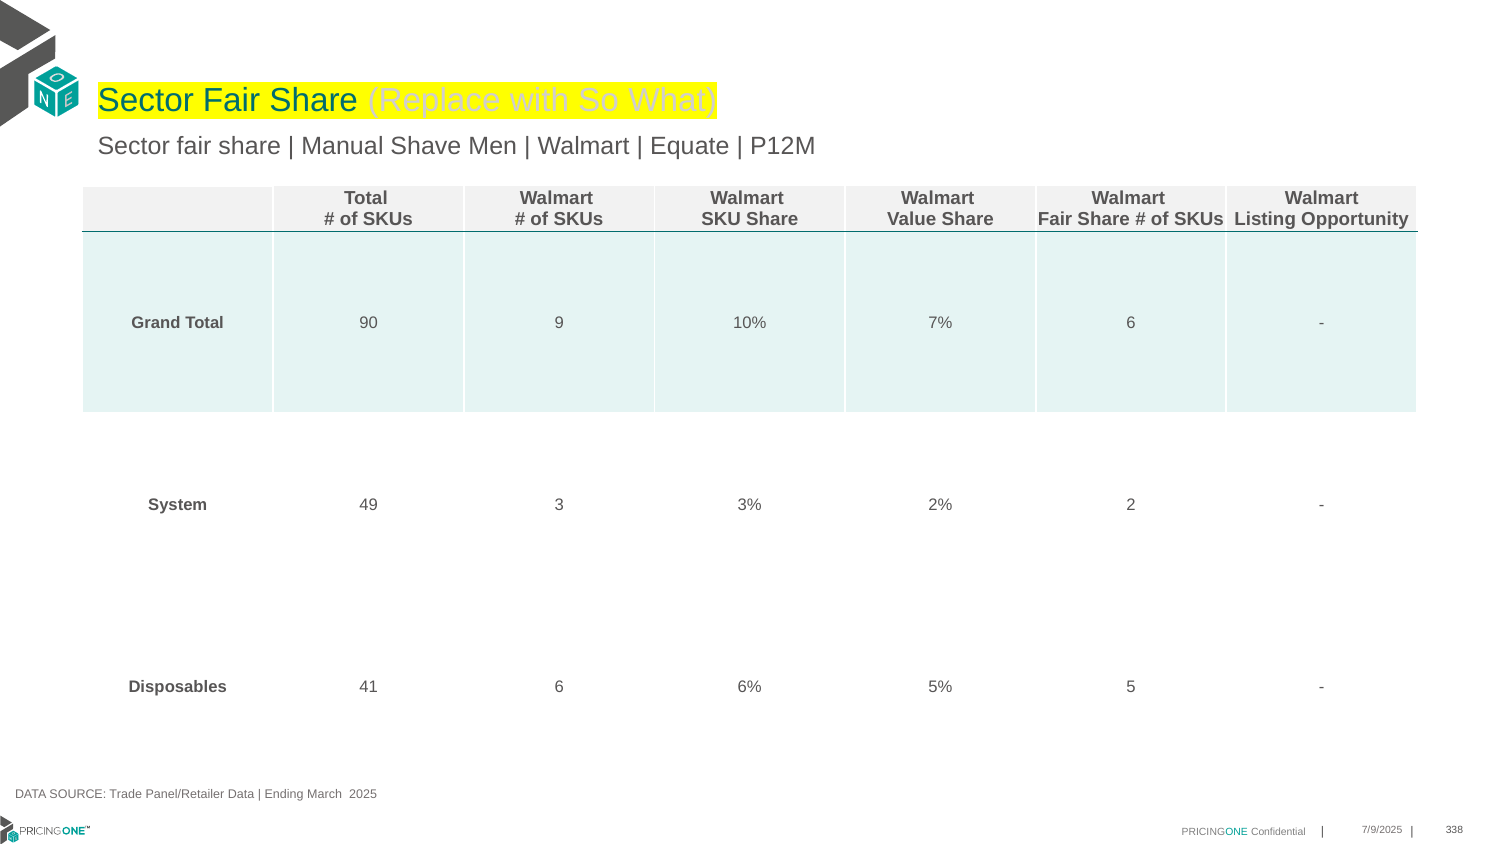

# Sector Fair Share (Replace with So What)
Sector fair share | Manual Shave Men | Walmart | Equate | P12M
|  | Total # of SKUs | Walmart # of SKUs | Walmart SKU Share | Walmart Value Share | Walmart Fair Share # of SKUs | Walmart Listing Opportunity |
| --- | --- | --- | --- | --- | --- | --- |
| Grand Total | 90 | 9 | 10% | 7% | 6 | - |
| System | 49 | 3 | 3% | 2% | 2 | - |
| Disposables | 41 | 6 | 6% | 5% | 5 | - |
DATA SOURCE: Trade Panel/Retailer Data | Ending March  2025

7/9/2025
338